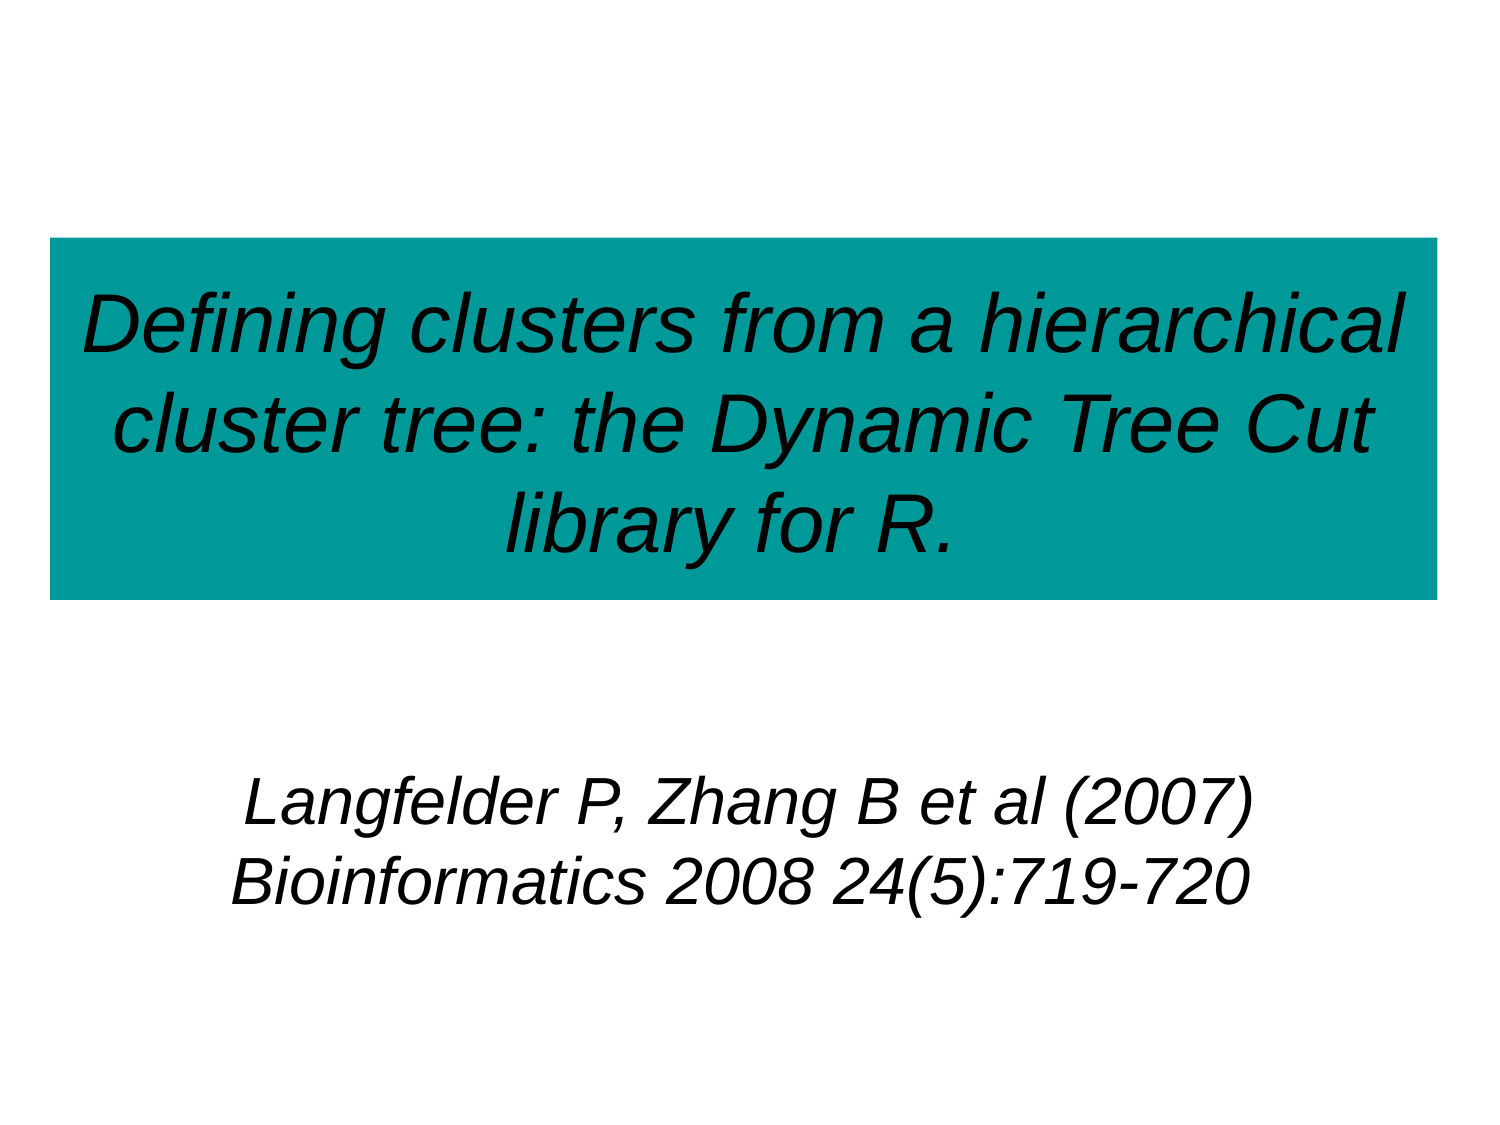

# Defining clusters from a hierarchical cluster tree: the Dynamic Tree Cut library for R.
Langfelder P, Zhang B et al (2007) Bioinformatics 2008 24(5):719-720